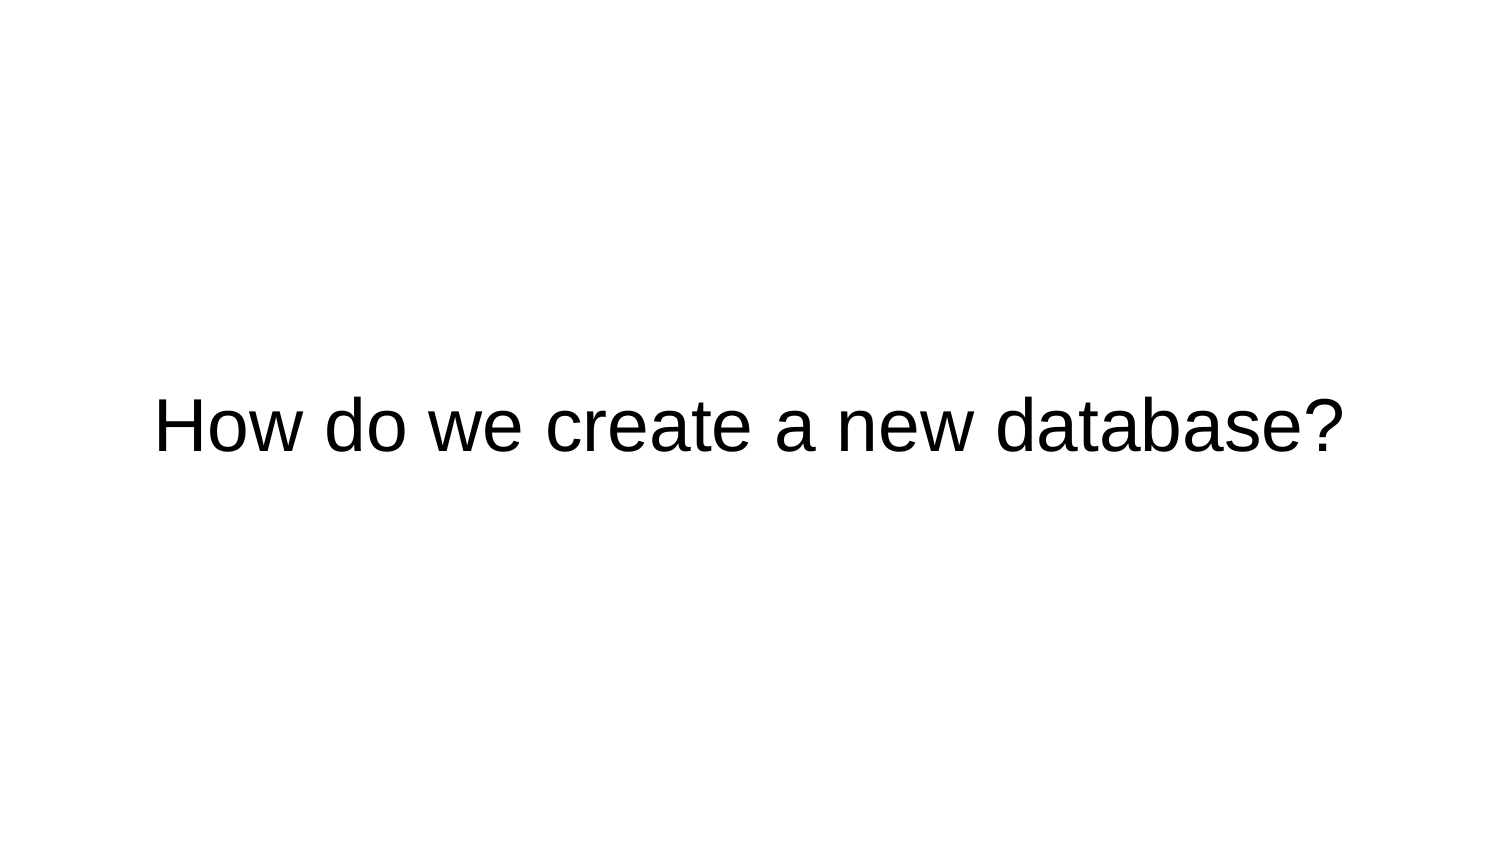

# How do we create a new database?